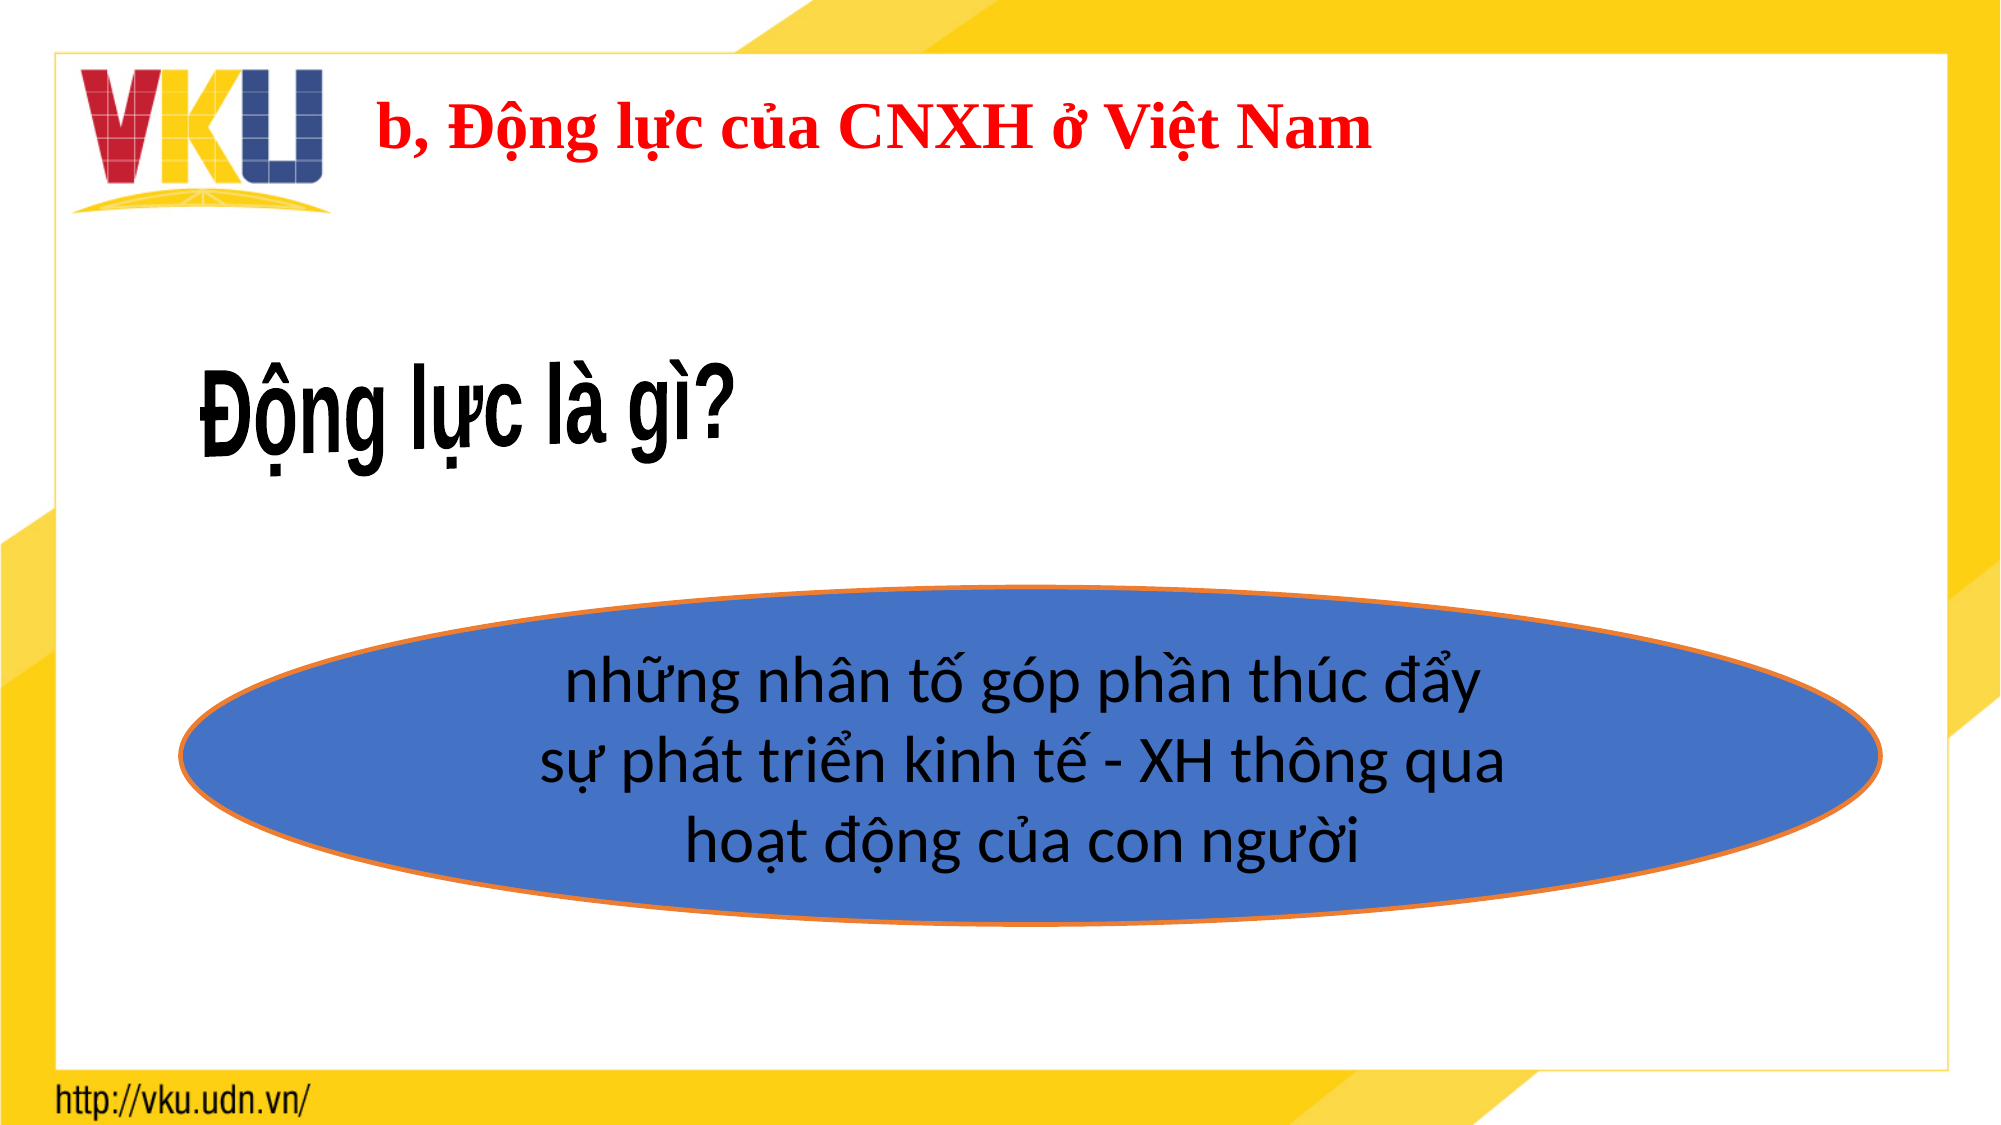

b, Động lực của CNXH ở Việt Nam
Động lực là gì?
những nhân tố góp phần thúc đẩy
sự phát triển kinh tế - XH thông qua
hoạt động của con người